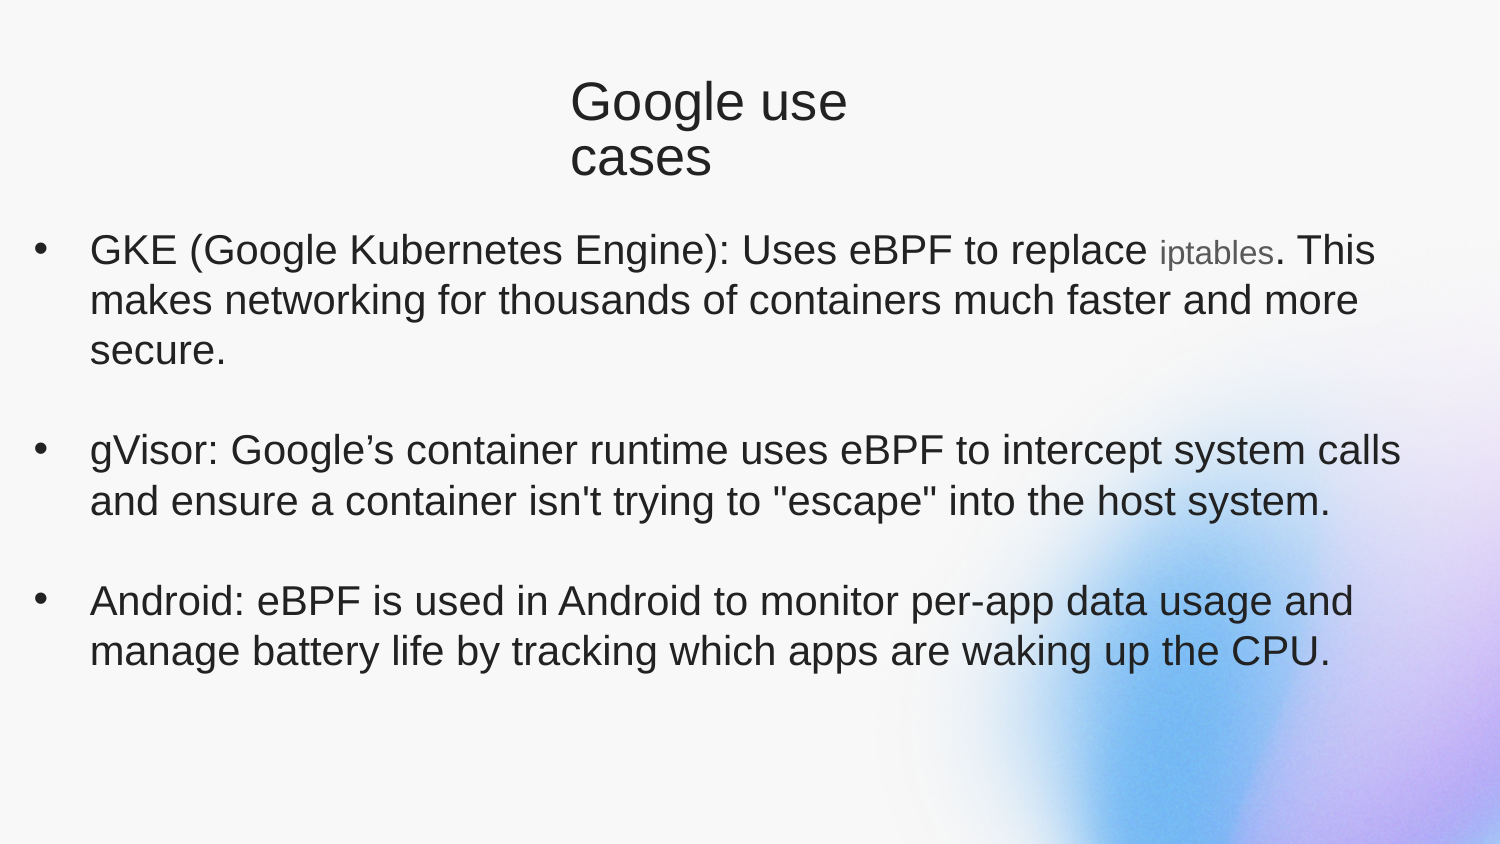

# Google use cases
GKE (Google Kubernetes Engine): Uses eBPF to replace iptables. This makes networking for thousands of containers much faster and more secure.

gVisor: Google’s container runtime uses eBPF to intercept system calls and ensure a container isn't trying to "escape" into the host system.

Android: eBPF is used in Android to monitor per-app data usage and manage battery life by tracking which apps are waking up the CPU.